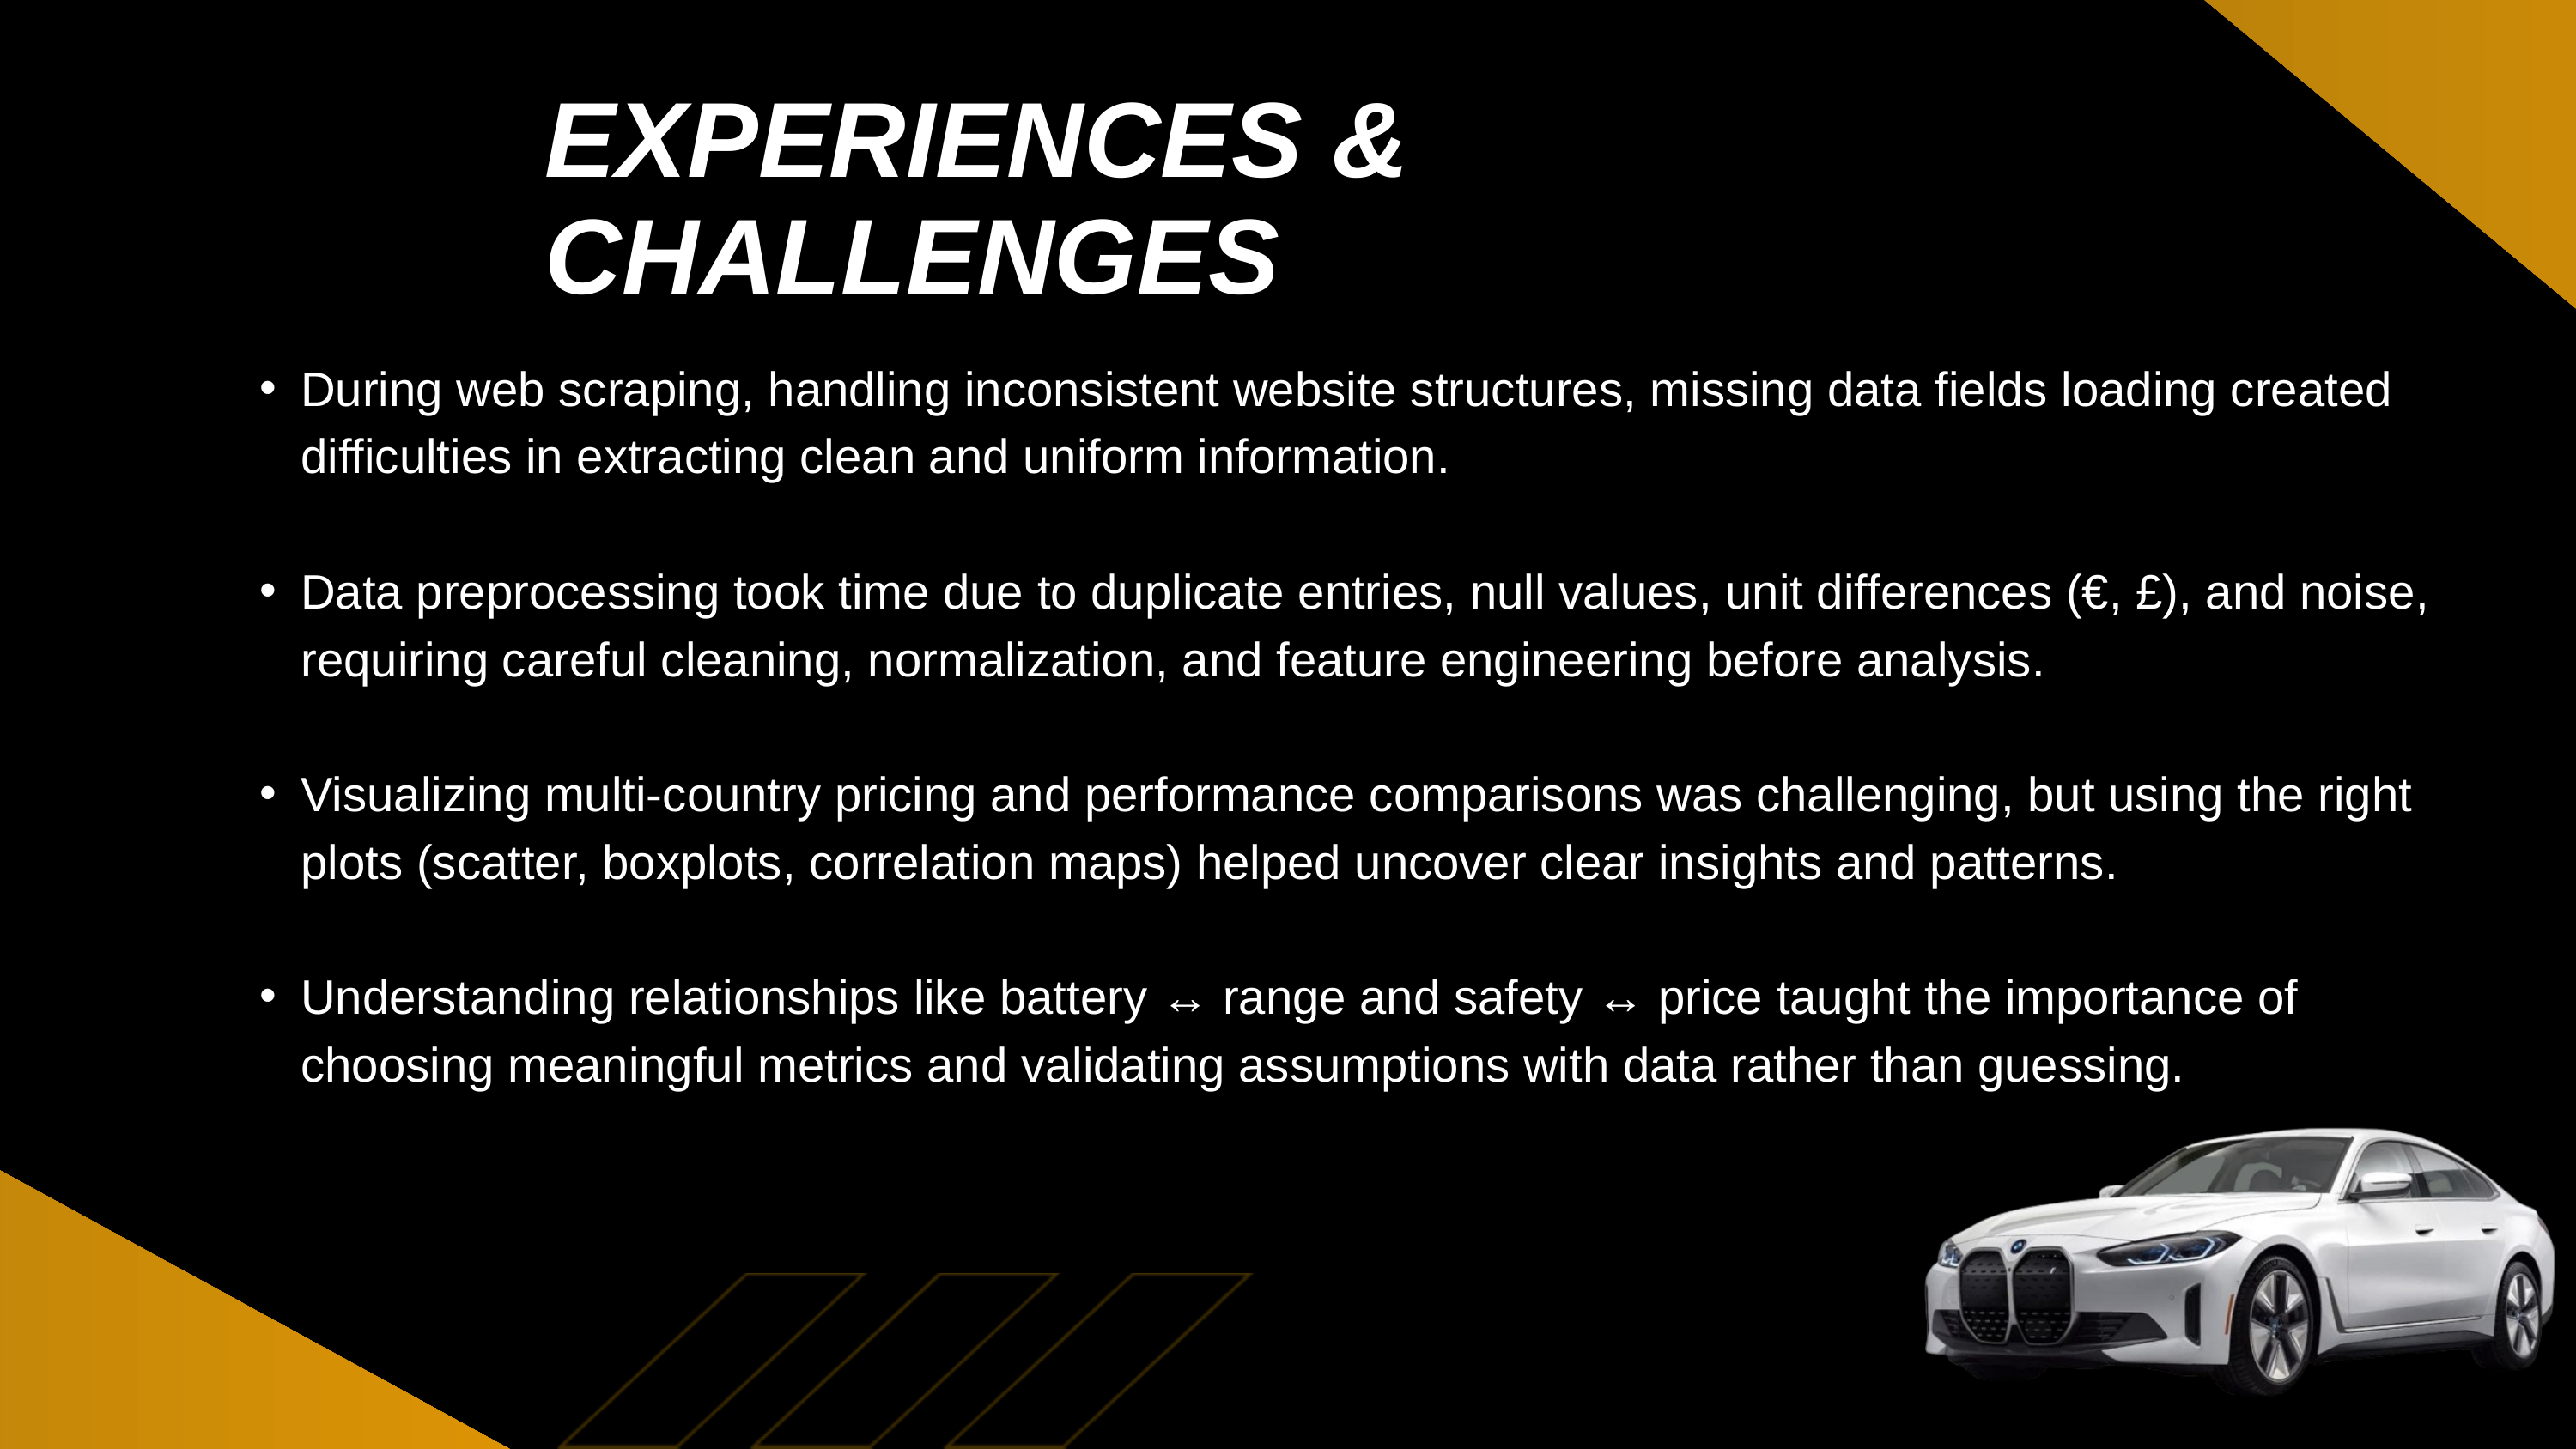

EXPERIENCES & CHALLENGES

During web scraping, handling inconsistent website structures, missing data fields loading created difficulties in extracting clean and uniform information.

Data preprocessing took time due to duplicate entries, null values, unit differences (€, £), and noise, requiring careful cleaning, normalization, and feature engineering before analysis.

Visualizing multi‑country pricing and performance comparisons was challenging, but using the right plots (scatter, boxplots, correlation maps) helped uncover clear insights and patterns.

Understanding relationships like battery ↔ range and safety ↔ price taught the importance of choosing meaningful metrics and validating assumptions with data rather than guessing.